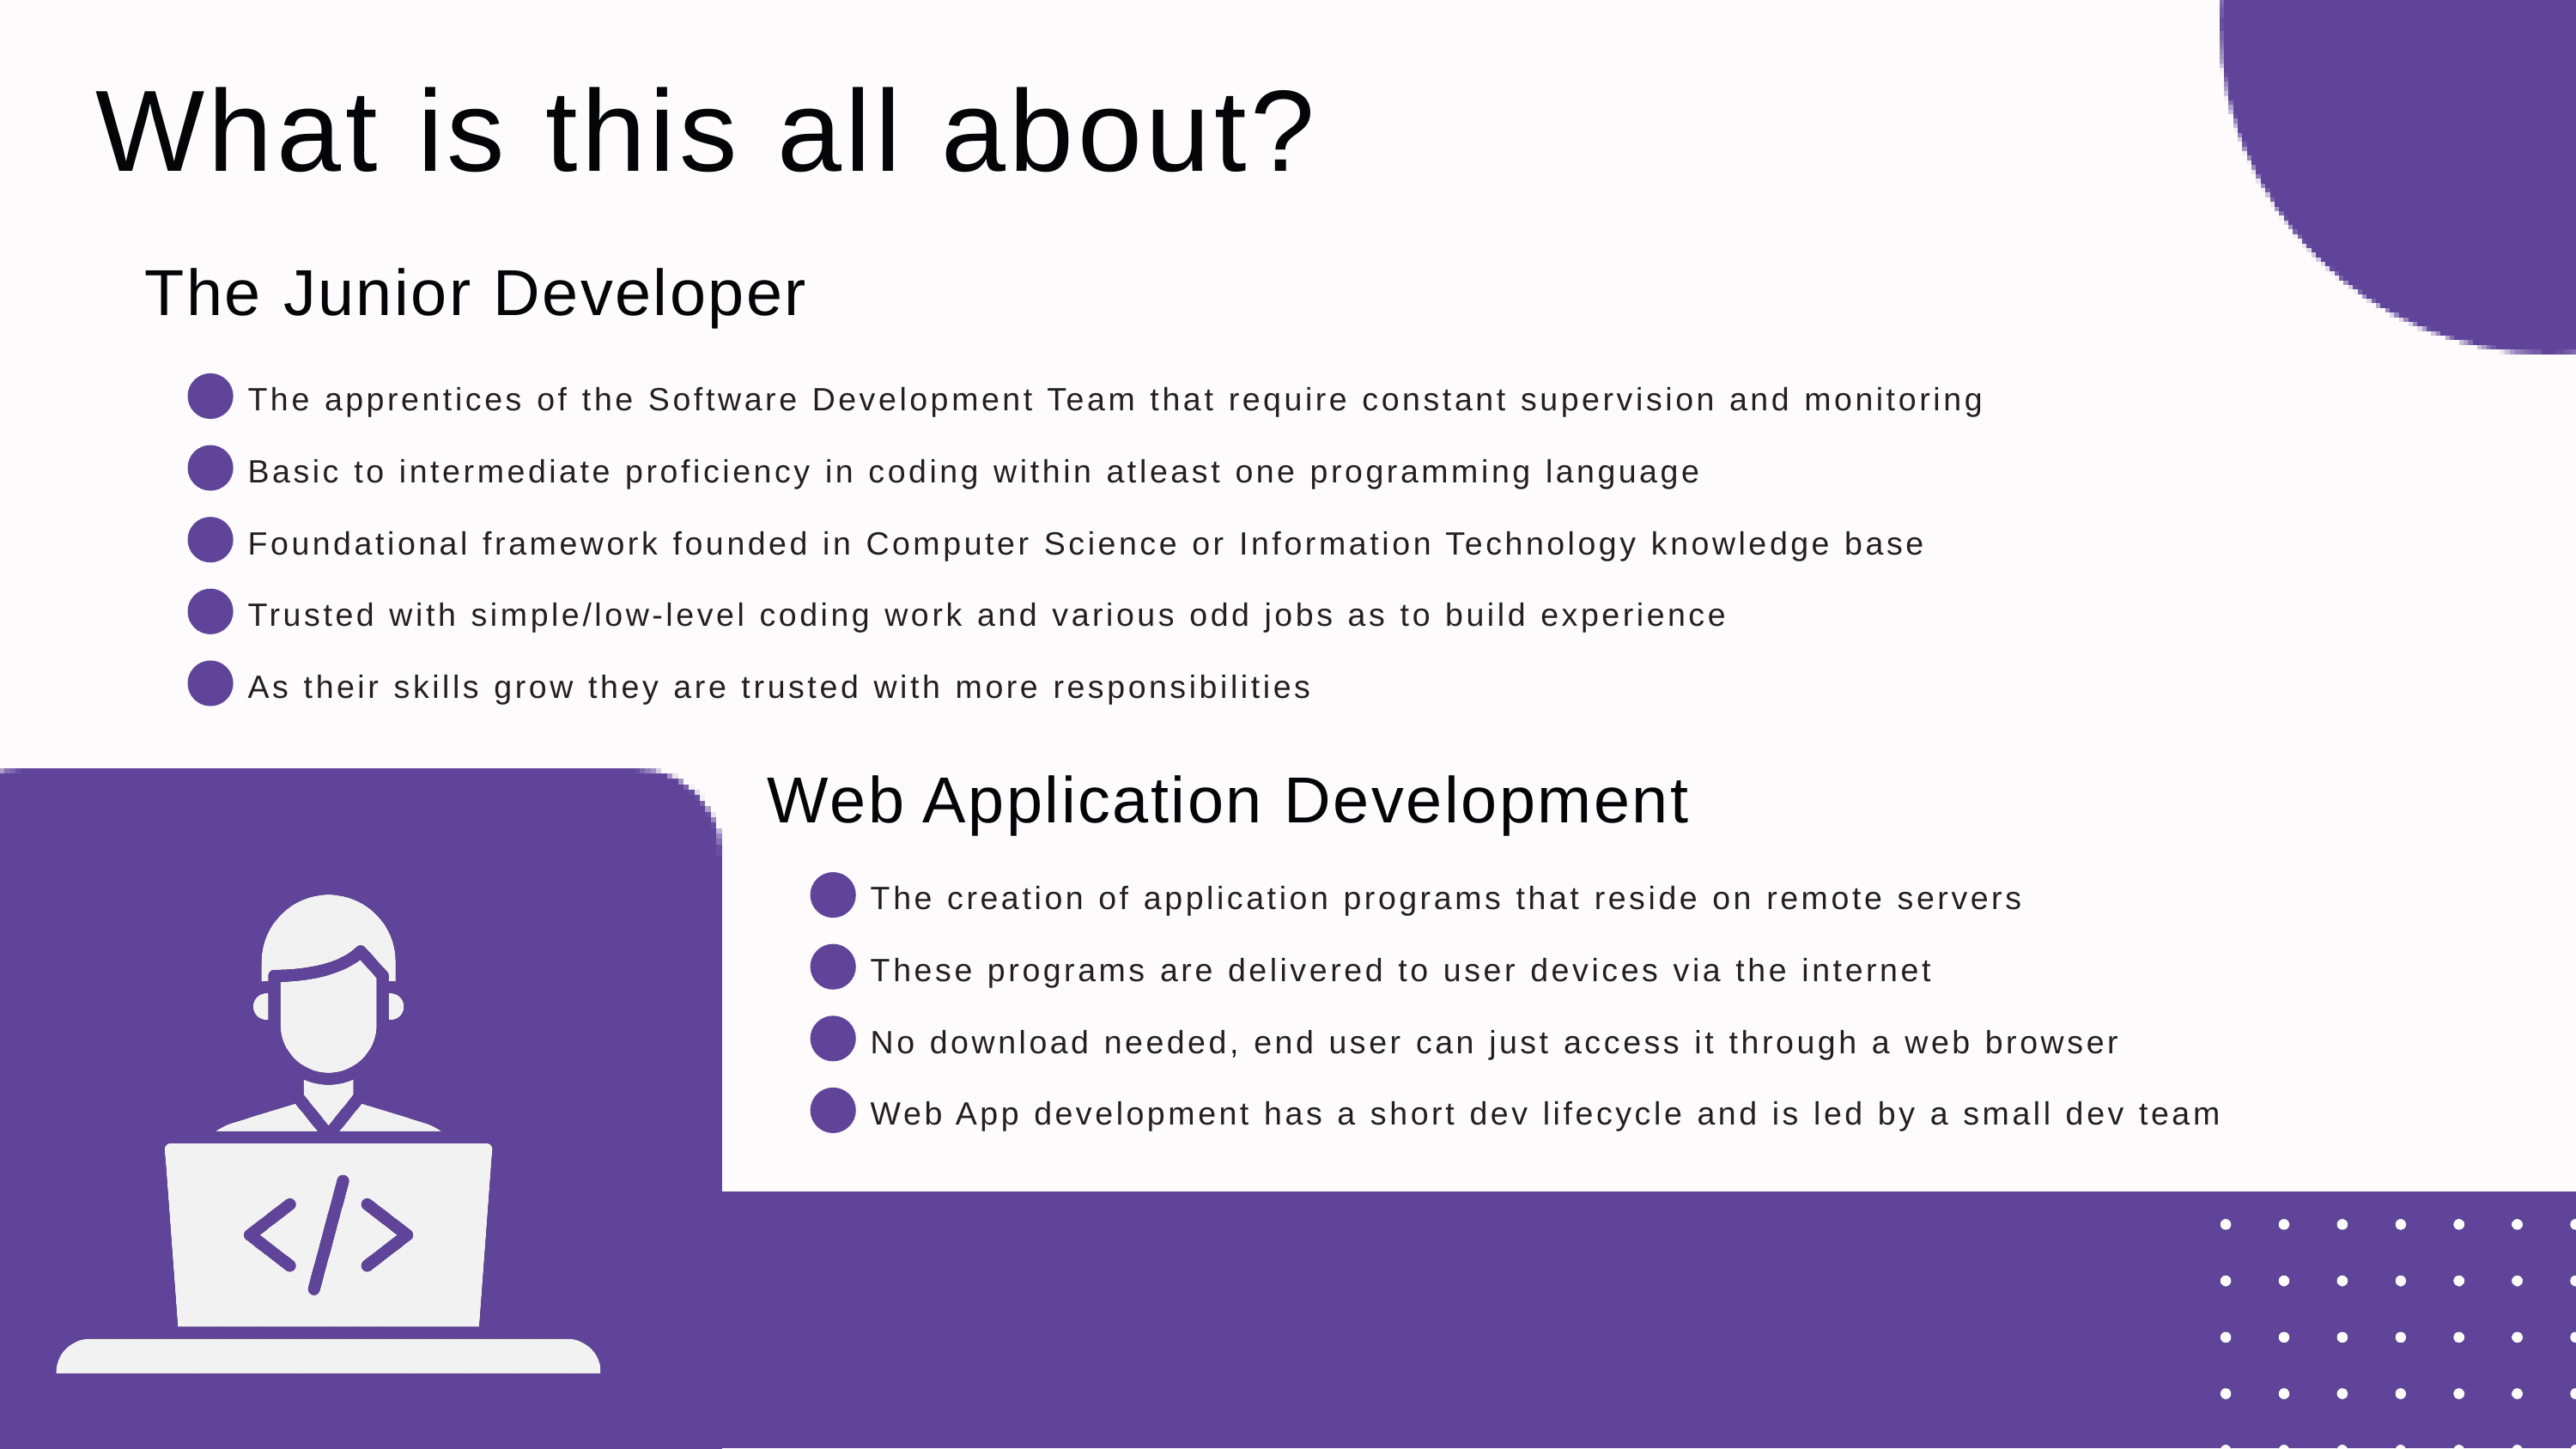

What is this all about?
The Junior Developer
The apprentices of the Software Development Team that require constant supervision and monitoring

Basic to intermediate proficiency in coding within atleast one programming language

Foundational framework founded in Computer Science or Information Technology knowledge base

Trusted with simple/low-level coding work and various odd jobs as to build experience

As their skills grow they are trusted with more responsibilities

Web Application Development
The creation of application programs that reside on remote servers

These programs are delivered to user devices via the internet

No download needed, end user can just access it through a web browser

Web App development has a short dev lifecycle and is led by a small dev team